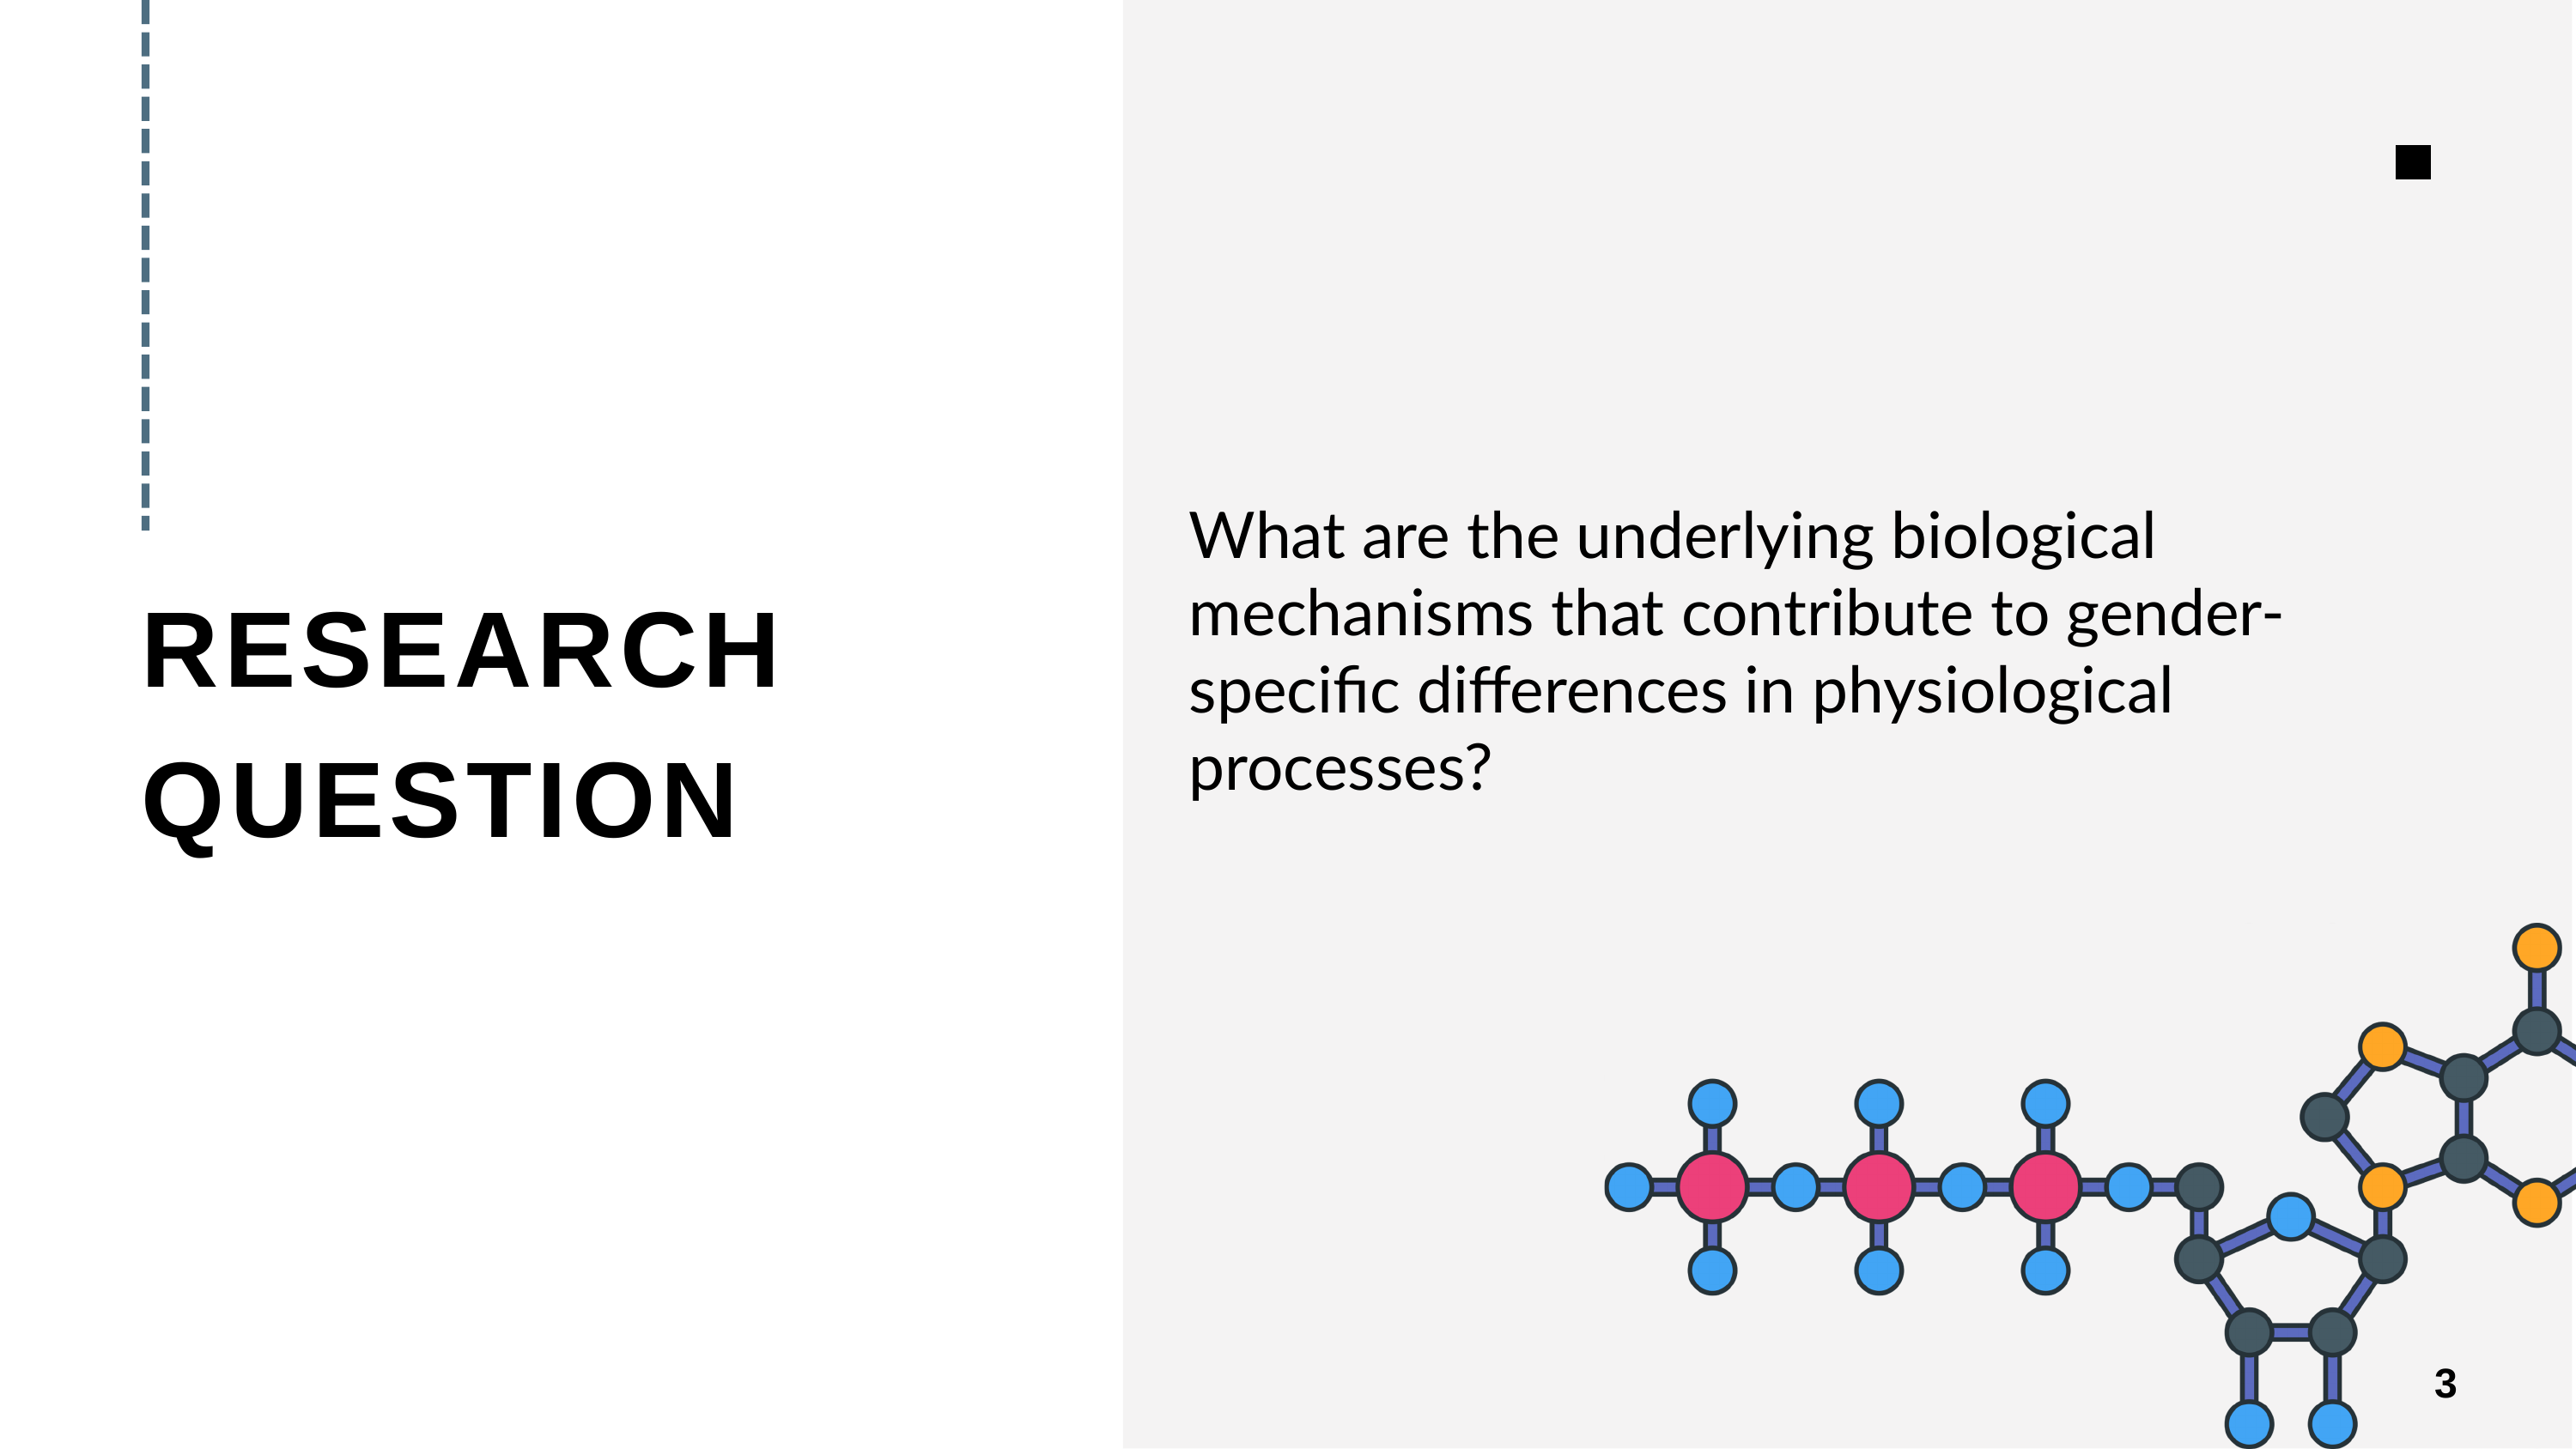

What are the underlying biological mechanisms that contribute to gender-specific differences in physiological processes?
RESEARCH
QUESTION

3